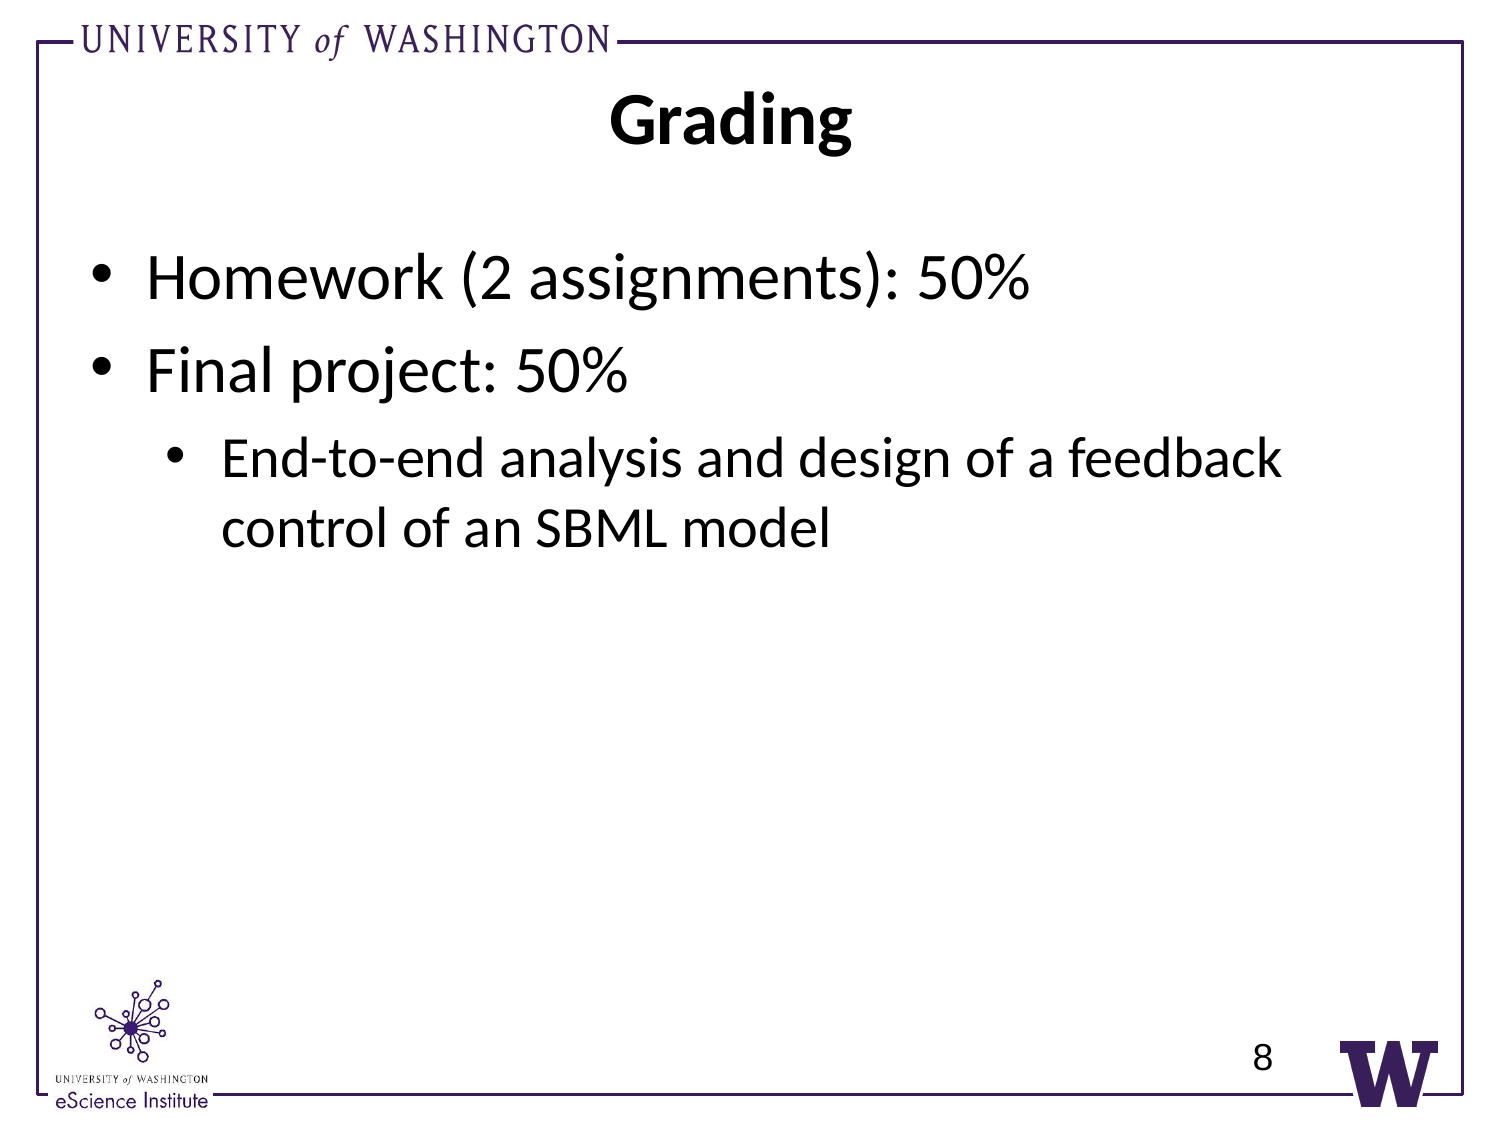

# Grading
Homework (2 assignments): 50%
Final project: 50%
End-to-end analysis and design of a feedback control of an SBML model
8